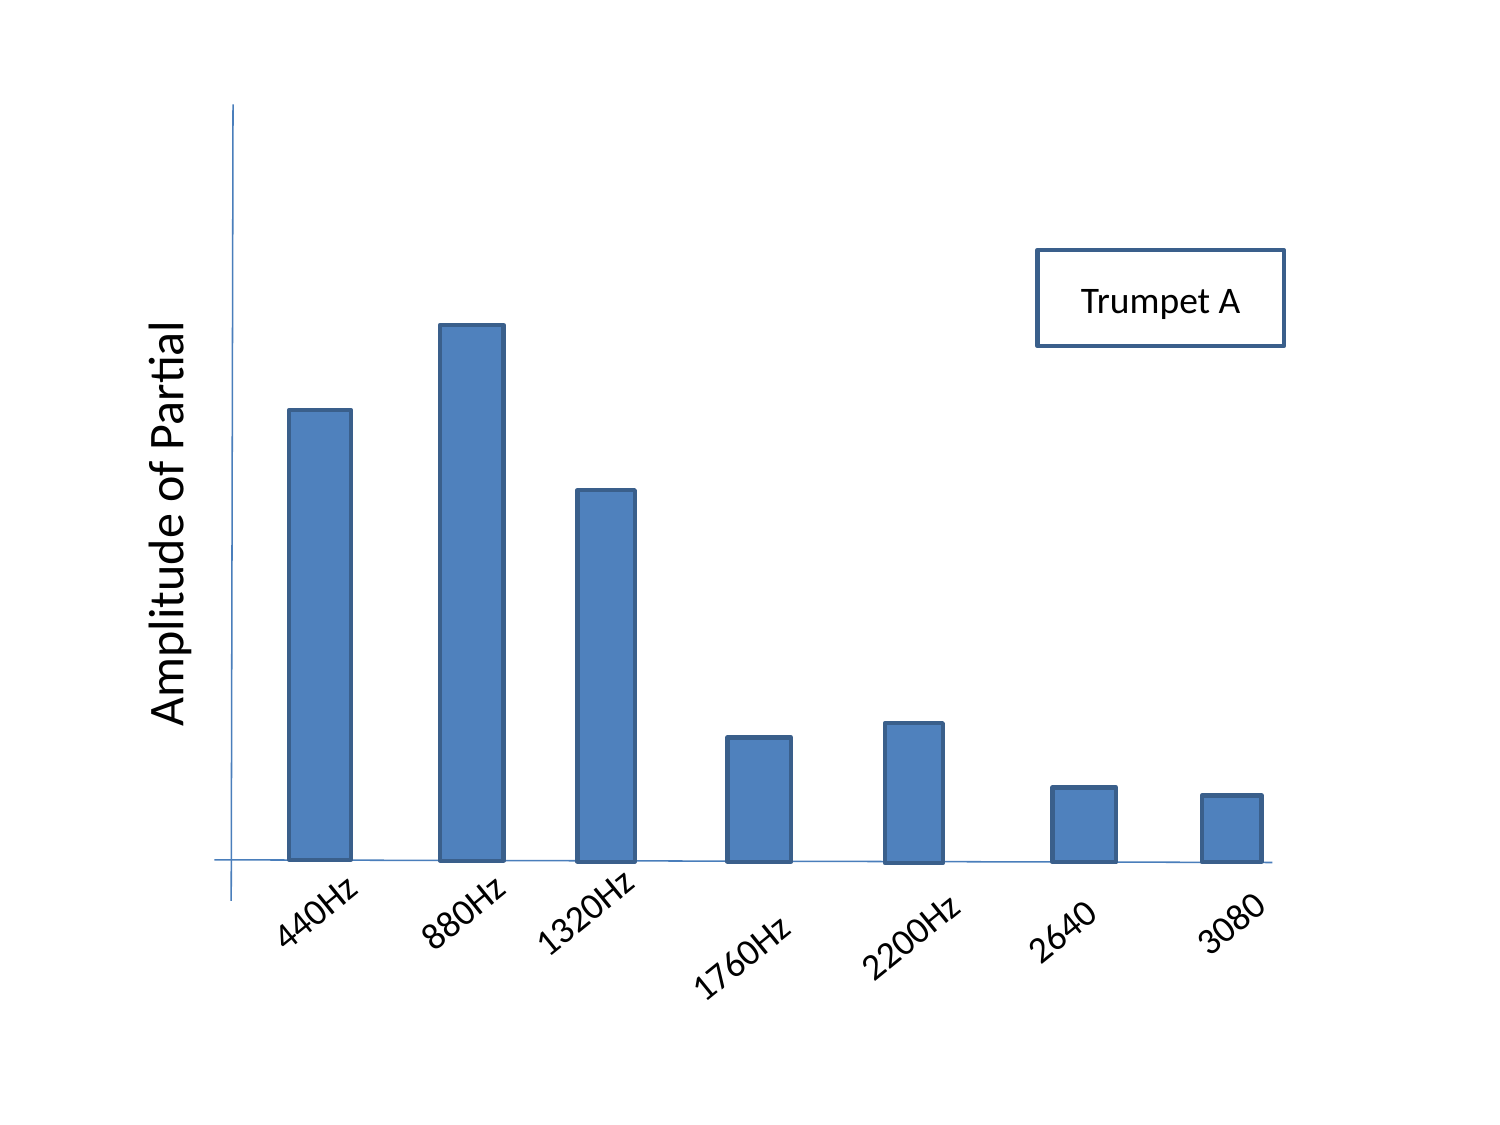

Trumpet A

Amplitude of Partial

440Hz
880Hz
1320Hz
3080
2640
2200Hz
1760Hz